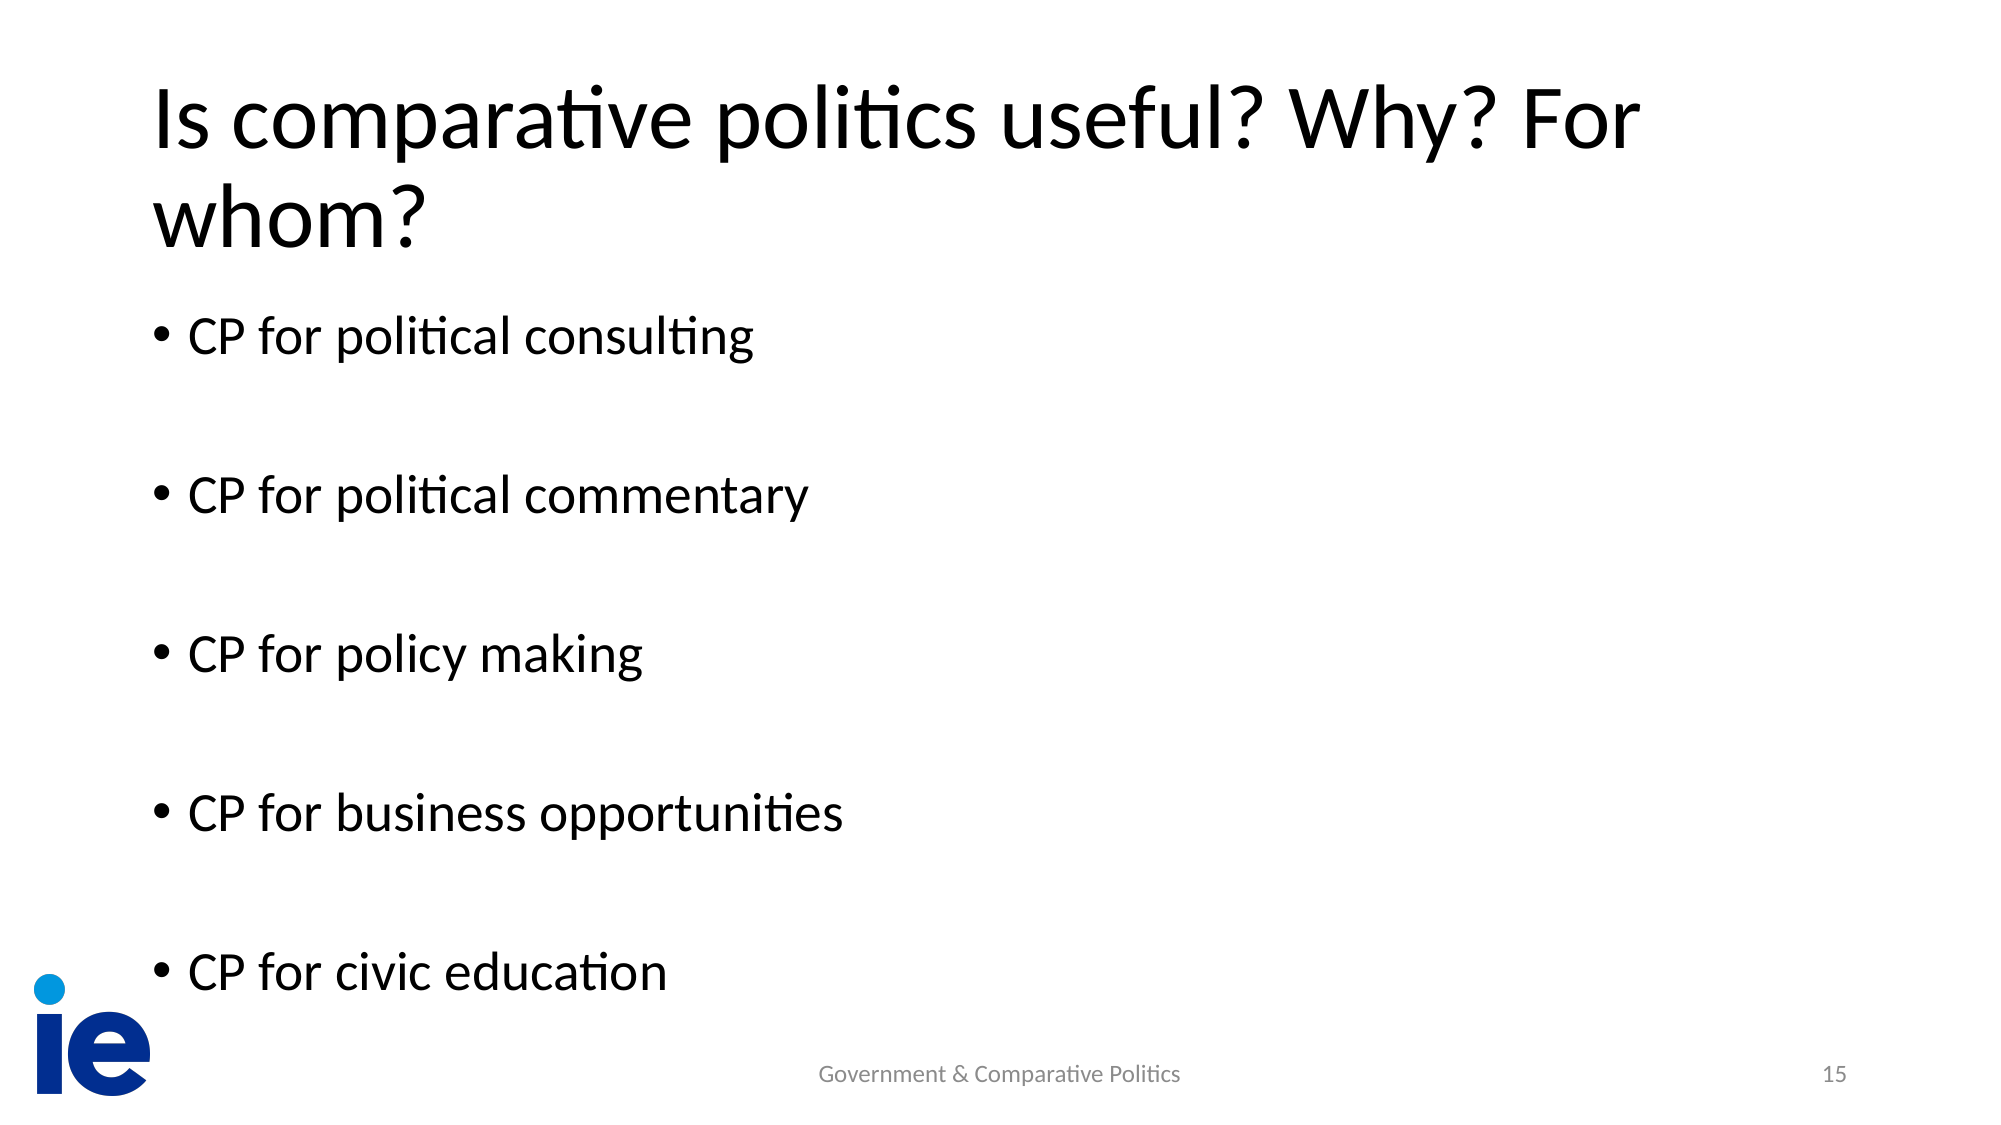

# Is comparative politics useful? Why? For whom?
CP for political consulting

CP for political commentary

CP for policy making

CP for business opportunities

CP for civic education

Government & Comparative Politics
15